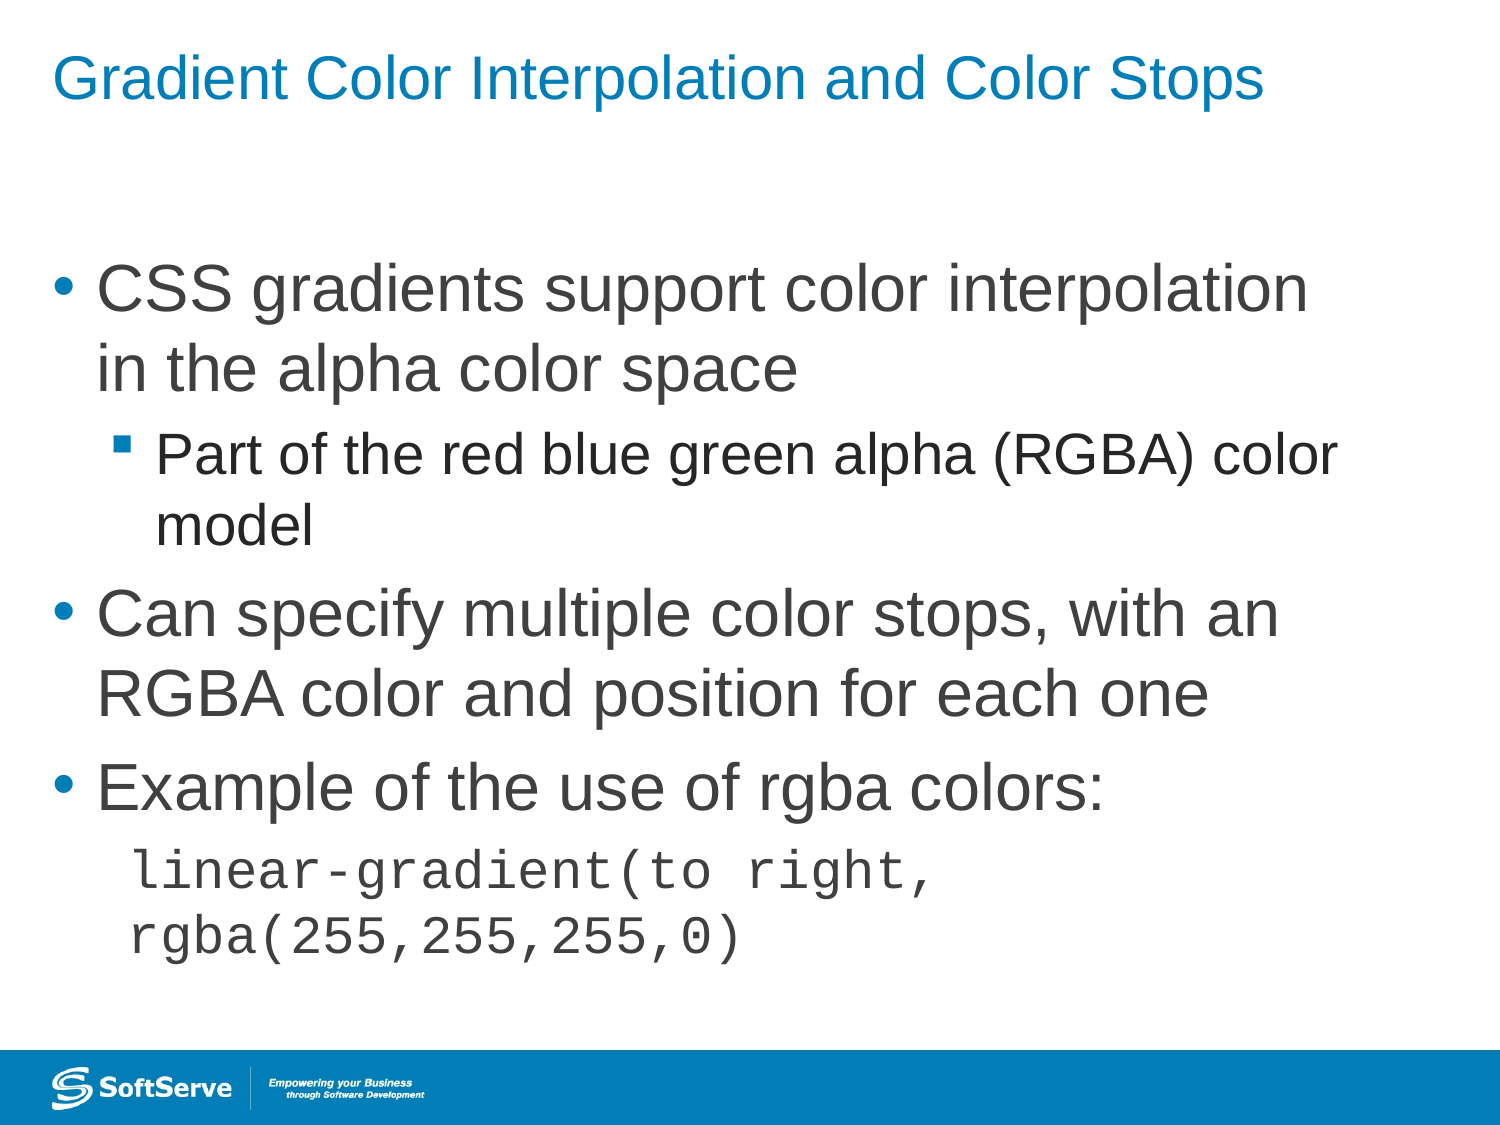

# Gradient Color Interpolation and Color Stops
CSS gradients support color interpolation in the alpha color space
Part of the red blue green alpha (RGBA) color model
Can specify multiple color stops, with an RGBA color and position for each one
Example of the use of rgba colors:
linear-gradient(to right, rgba(255,255,255,0)